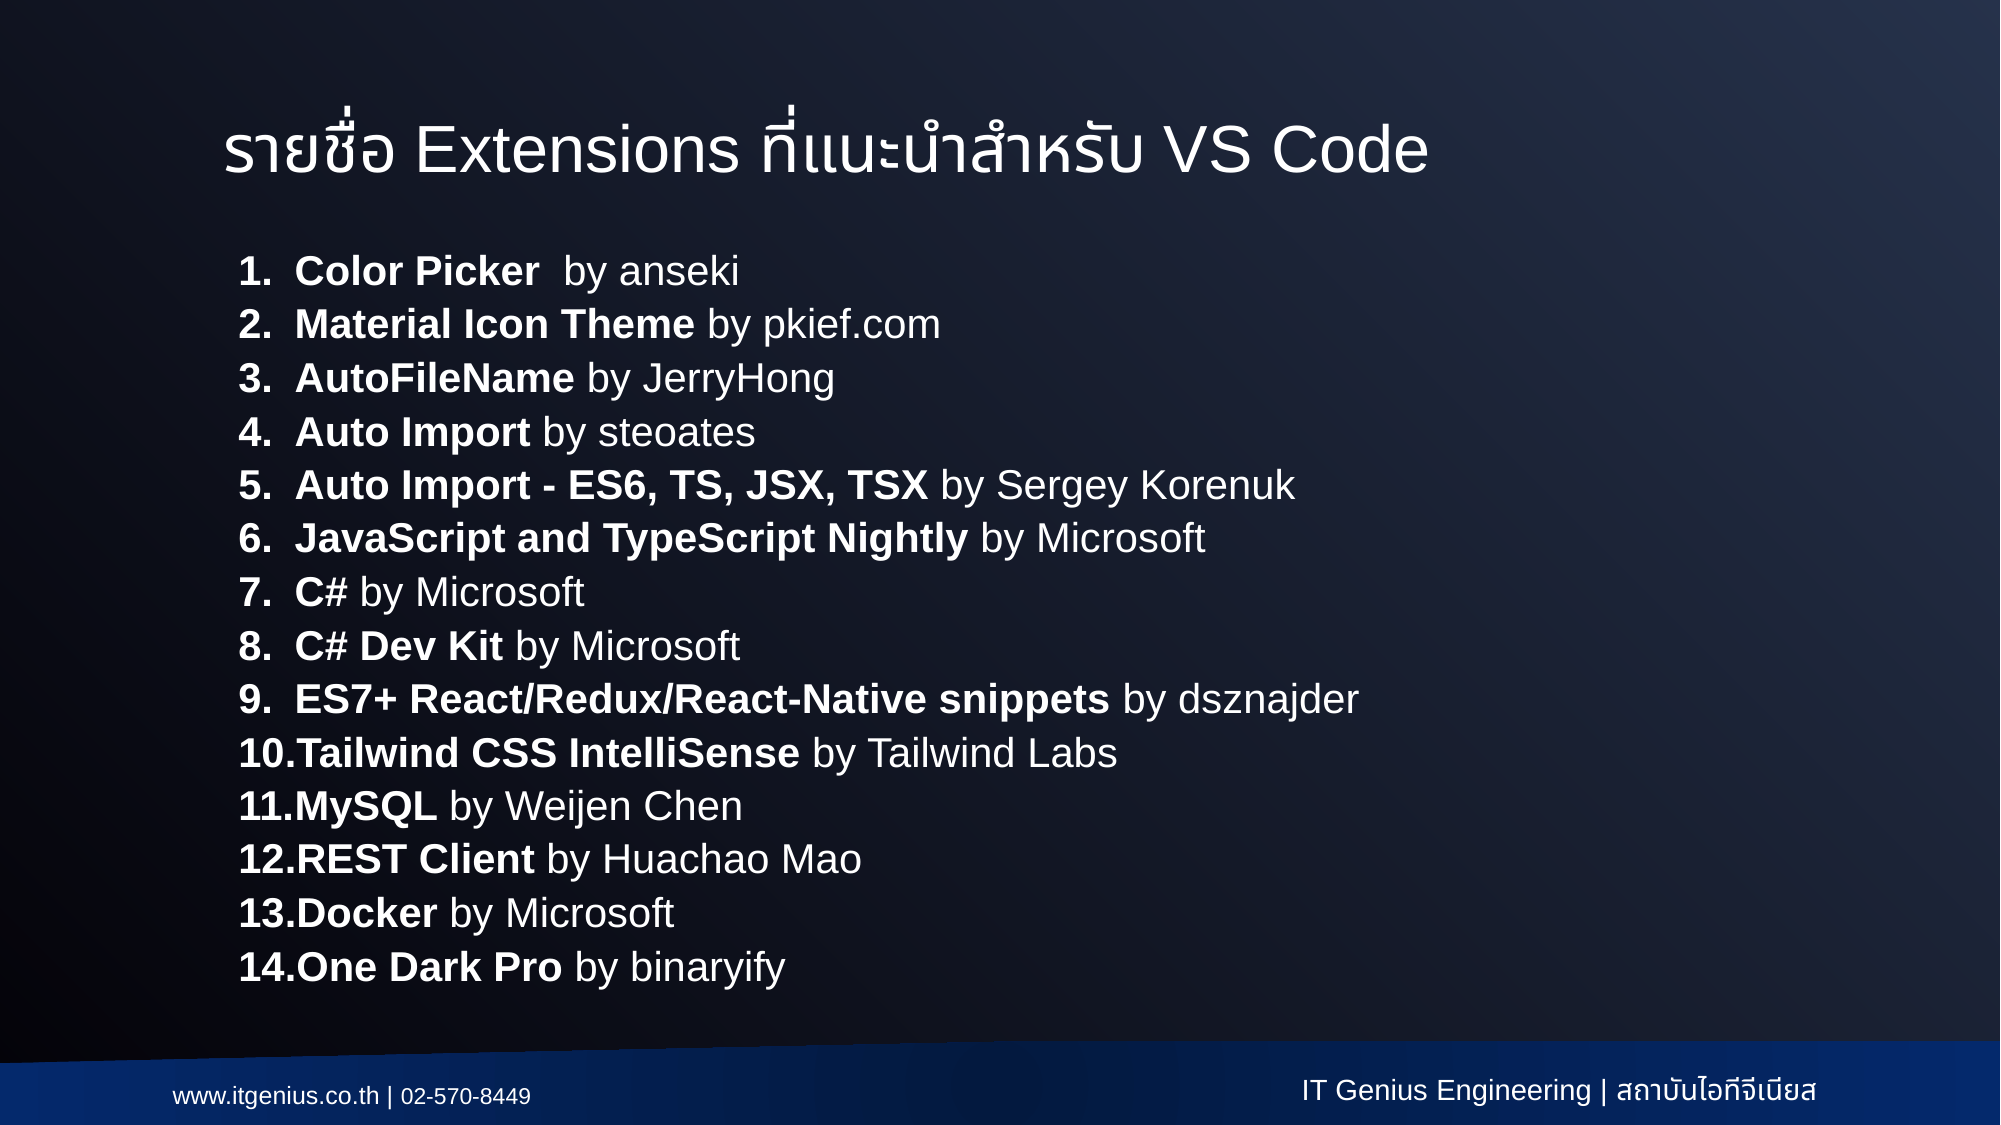

รายชื่อ Extensions ที่แนะนำสำหรับ VS Code
Color Picker  by anseki
Material Icon Theme by pkief.com
AutoFileName by JerryHong
Auto Import by steoates
Auto Import - ES6, TS, JSX, TSX by Sergey Korenuk
JavaScript and TypeScript Nightly by Microsoft
C# by Microsoft
C# Dev Kit by Microsoft
ES7+ React/Redux/React-Native snippets by dsznajder
Tailwind CSS IntelliSense by Tailwind Labs
MySQL by Weijen Chen
REST Client by Huachao Mao
Docker by Microsoft
One Dark Pro by binaryify

IT Genius Engineering | สถาบันไอทีจีเนียส
www.itgenius.co.th | 02-570-8449